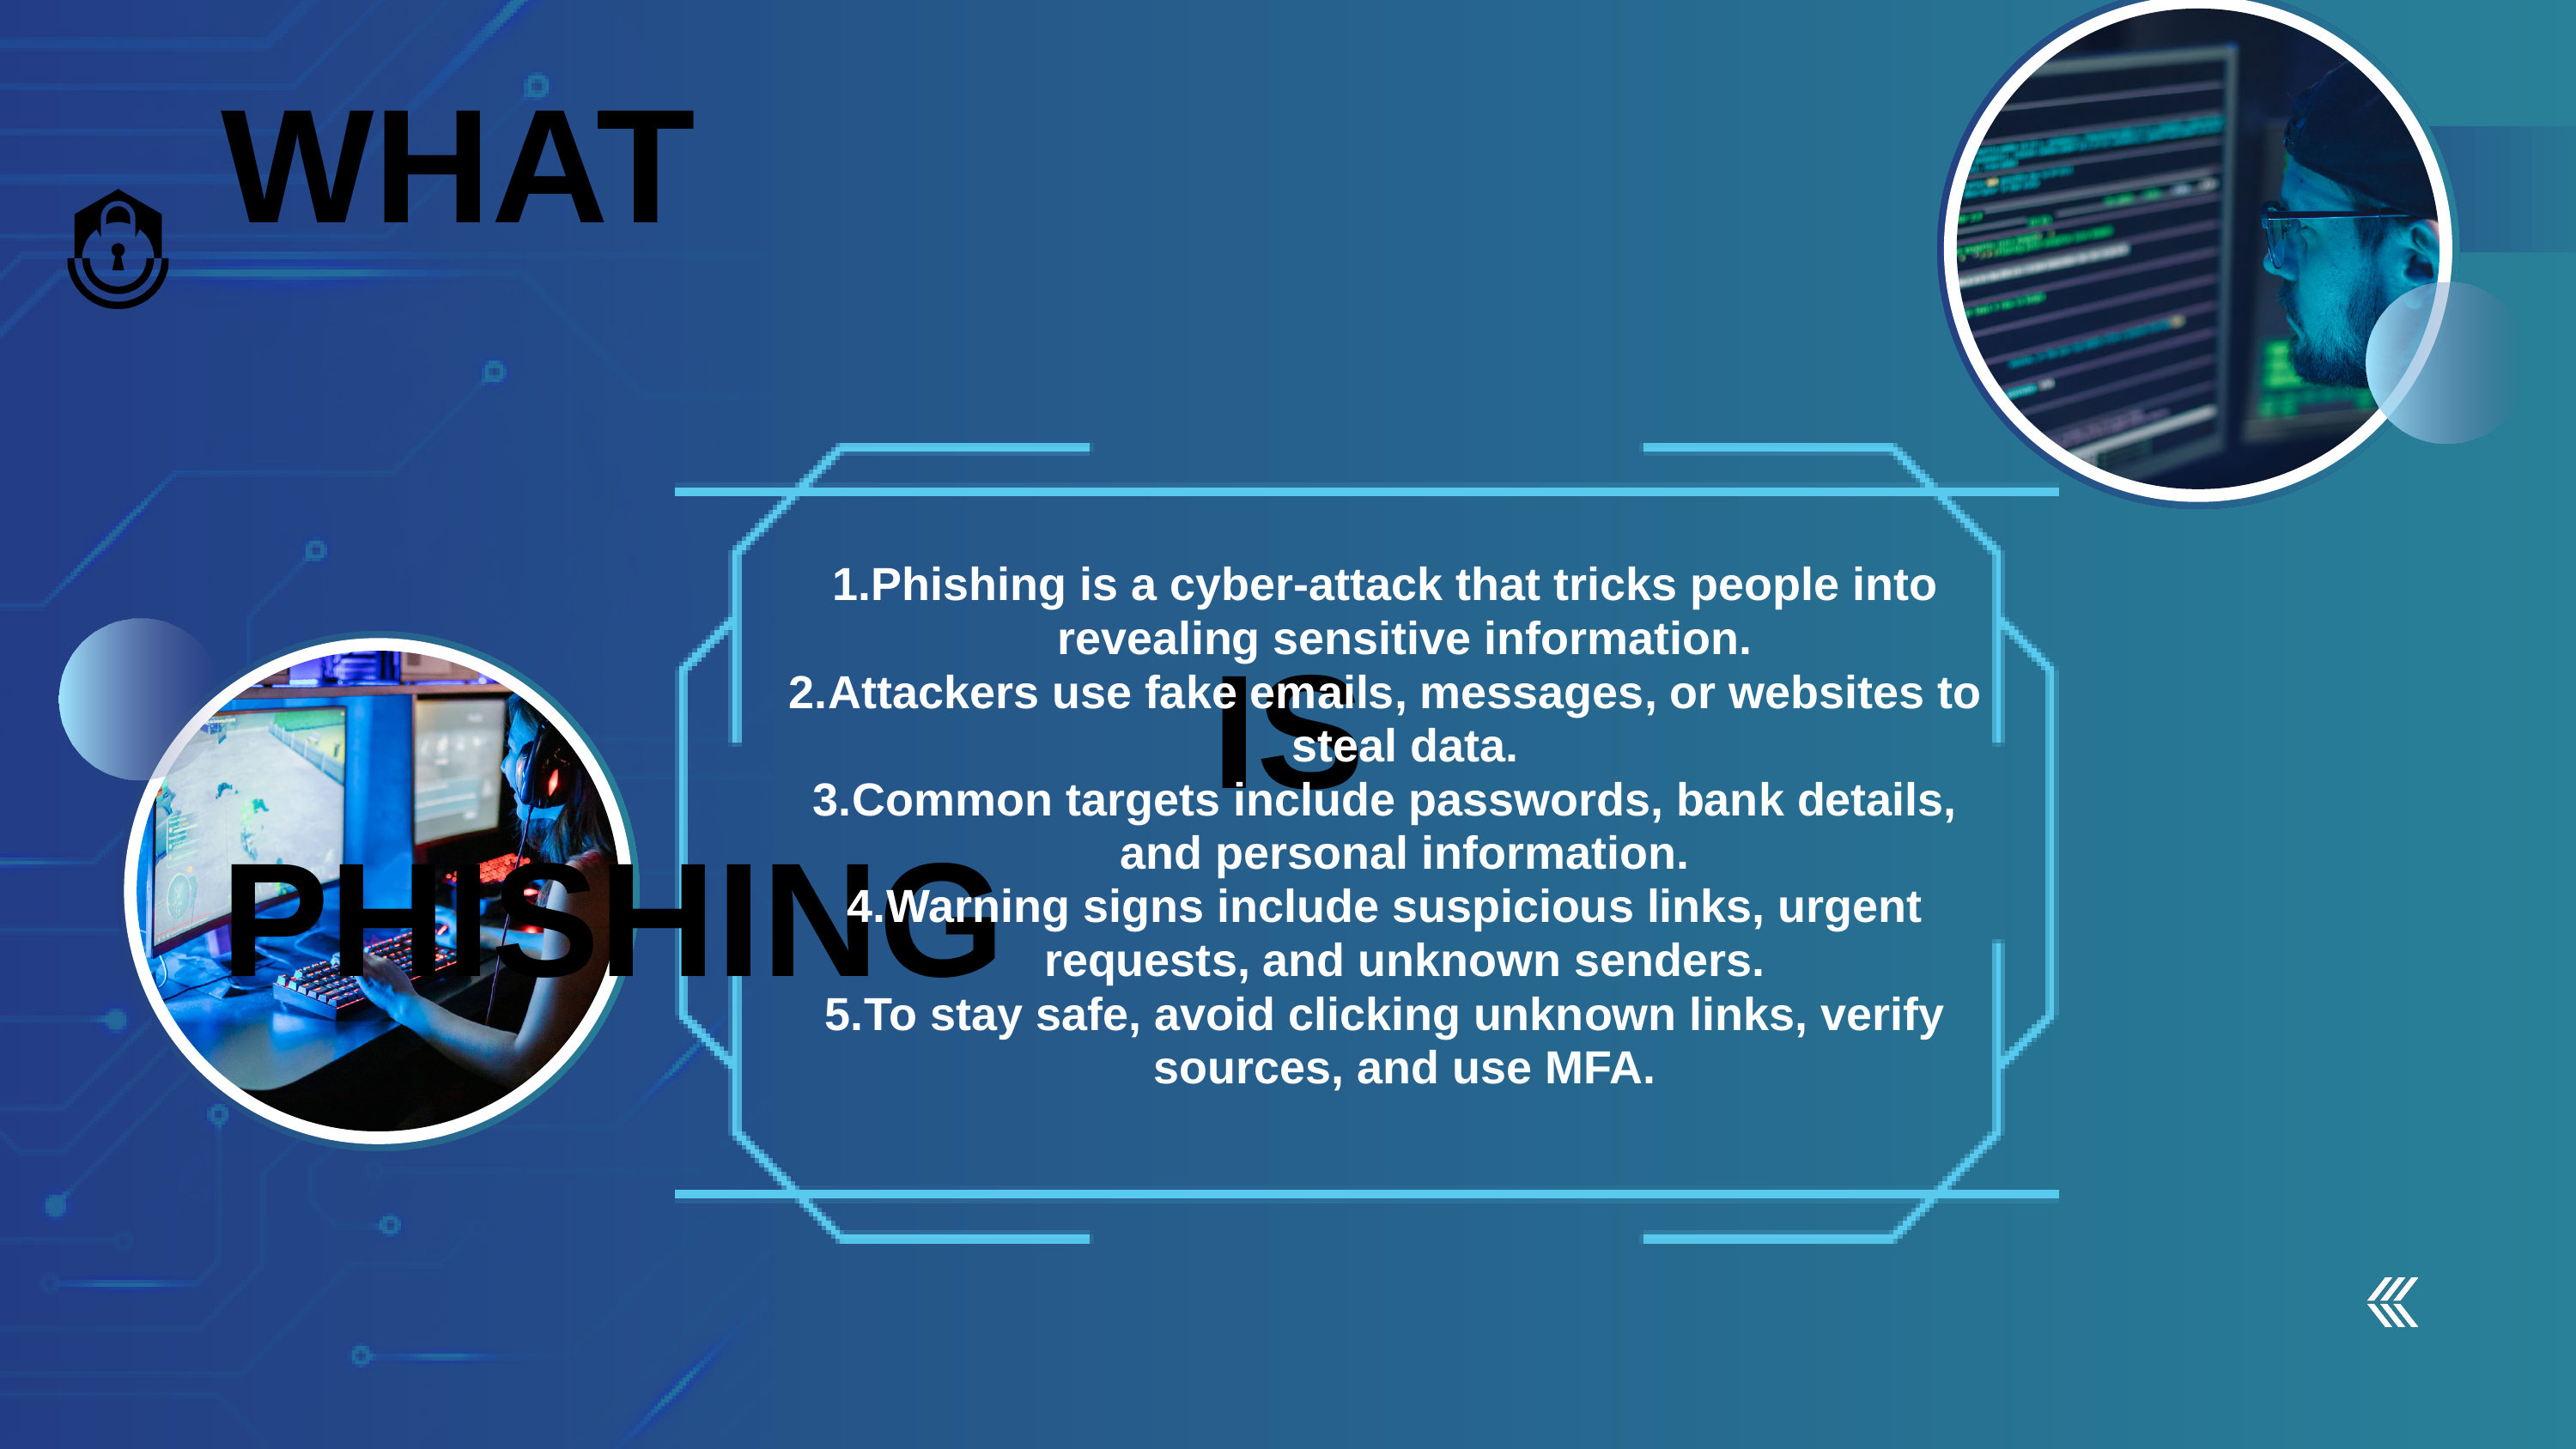

WHAT                                                                               IS PHISHING

03/15

Phishing is a cyber-attack that tricks people into revealing sensitive information.
Attackers use fake emails, messages, or websites to steal data.
Common targets include passwords, bank details, and personal information.
Warning signs include suspicious links, urgent requests, and unknown senders.
To stay safe, avoid clicking unknown links, verify sources, and use MFA.